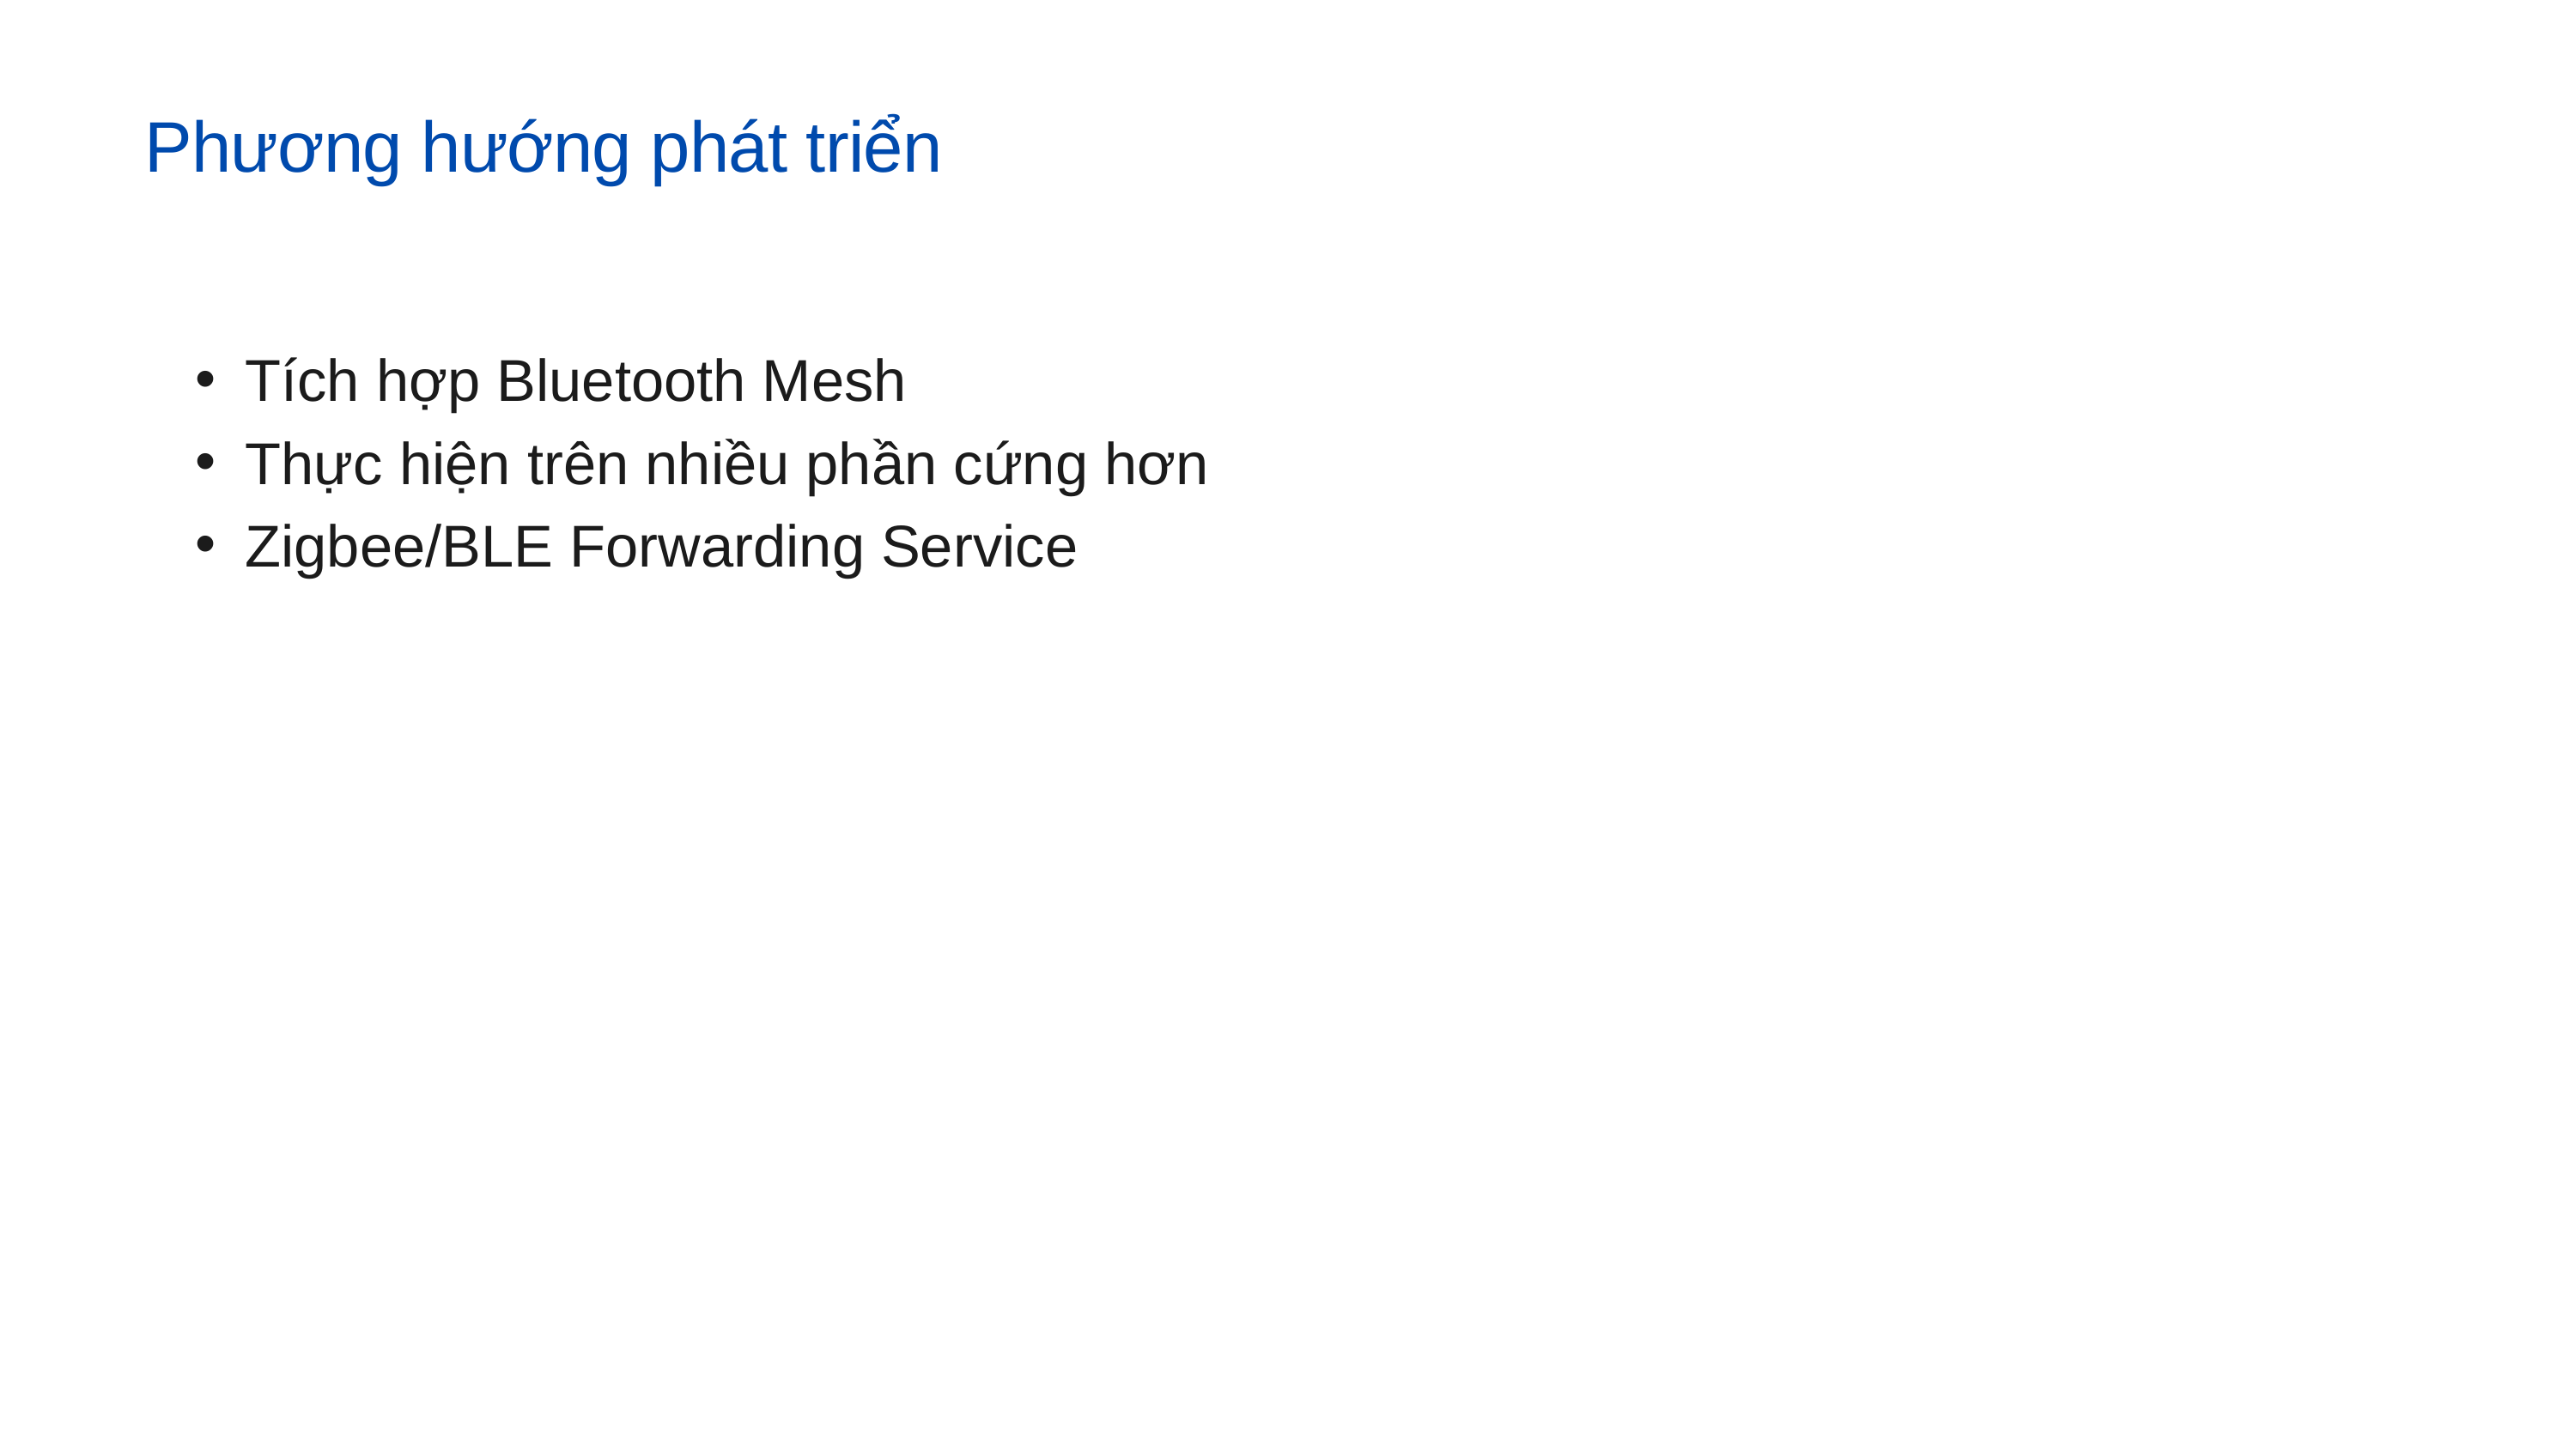

Phương hướng phát triển
Tích hợp Bluetooth Mesh
Thực hiện trên nhiều phần cứng hơn
Zigbee/BLE Forwarding Service